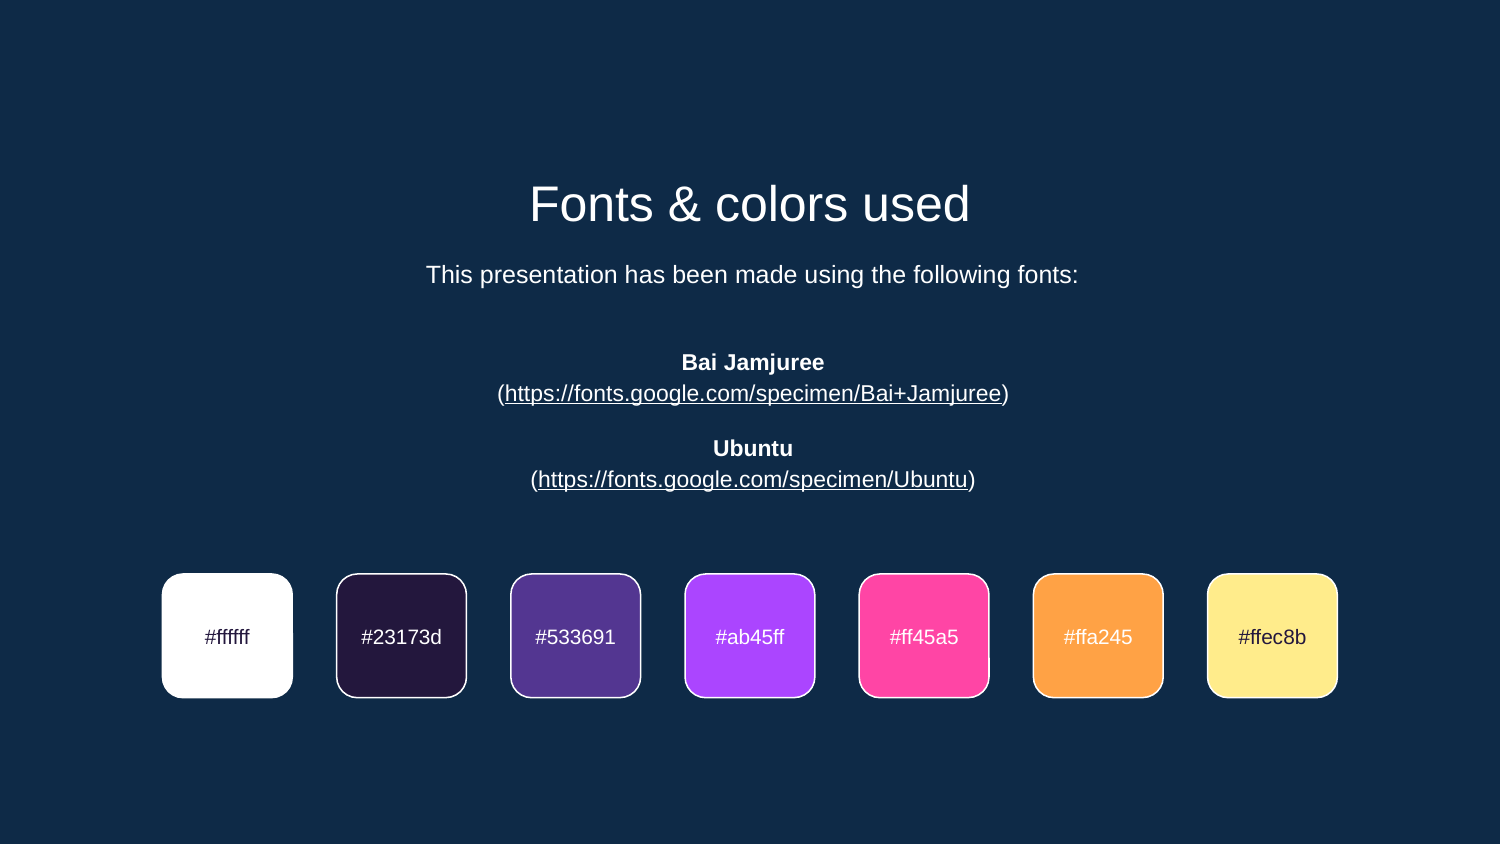

Fonts & colors used
This presentation has been made using the following fonts:

Bai Jamjuree
(https://fonts.google.com/specimen/Bai+Jamjuree)

Ubuntu
(https://fonts.google.com/specimen/Ubuntu)

#ffffff
#23173d
#533691
#ab45ff
#ff45a5
#ffa245
#ffec8b